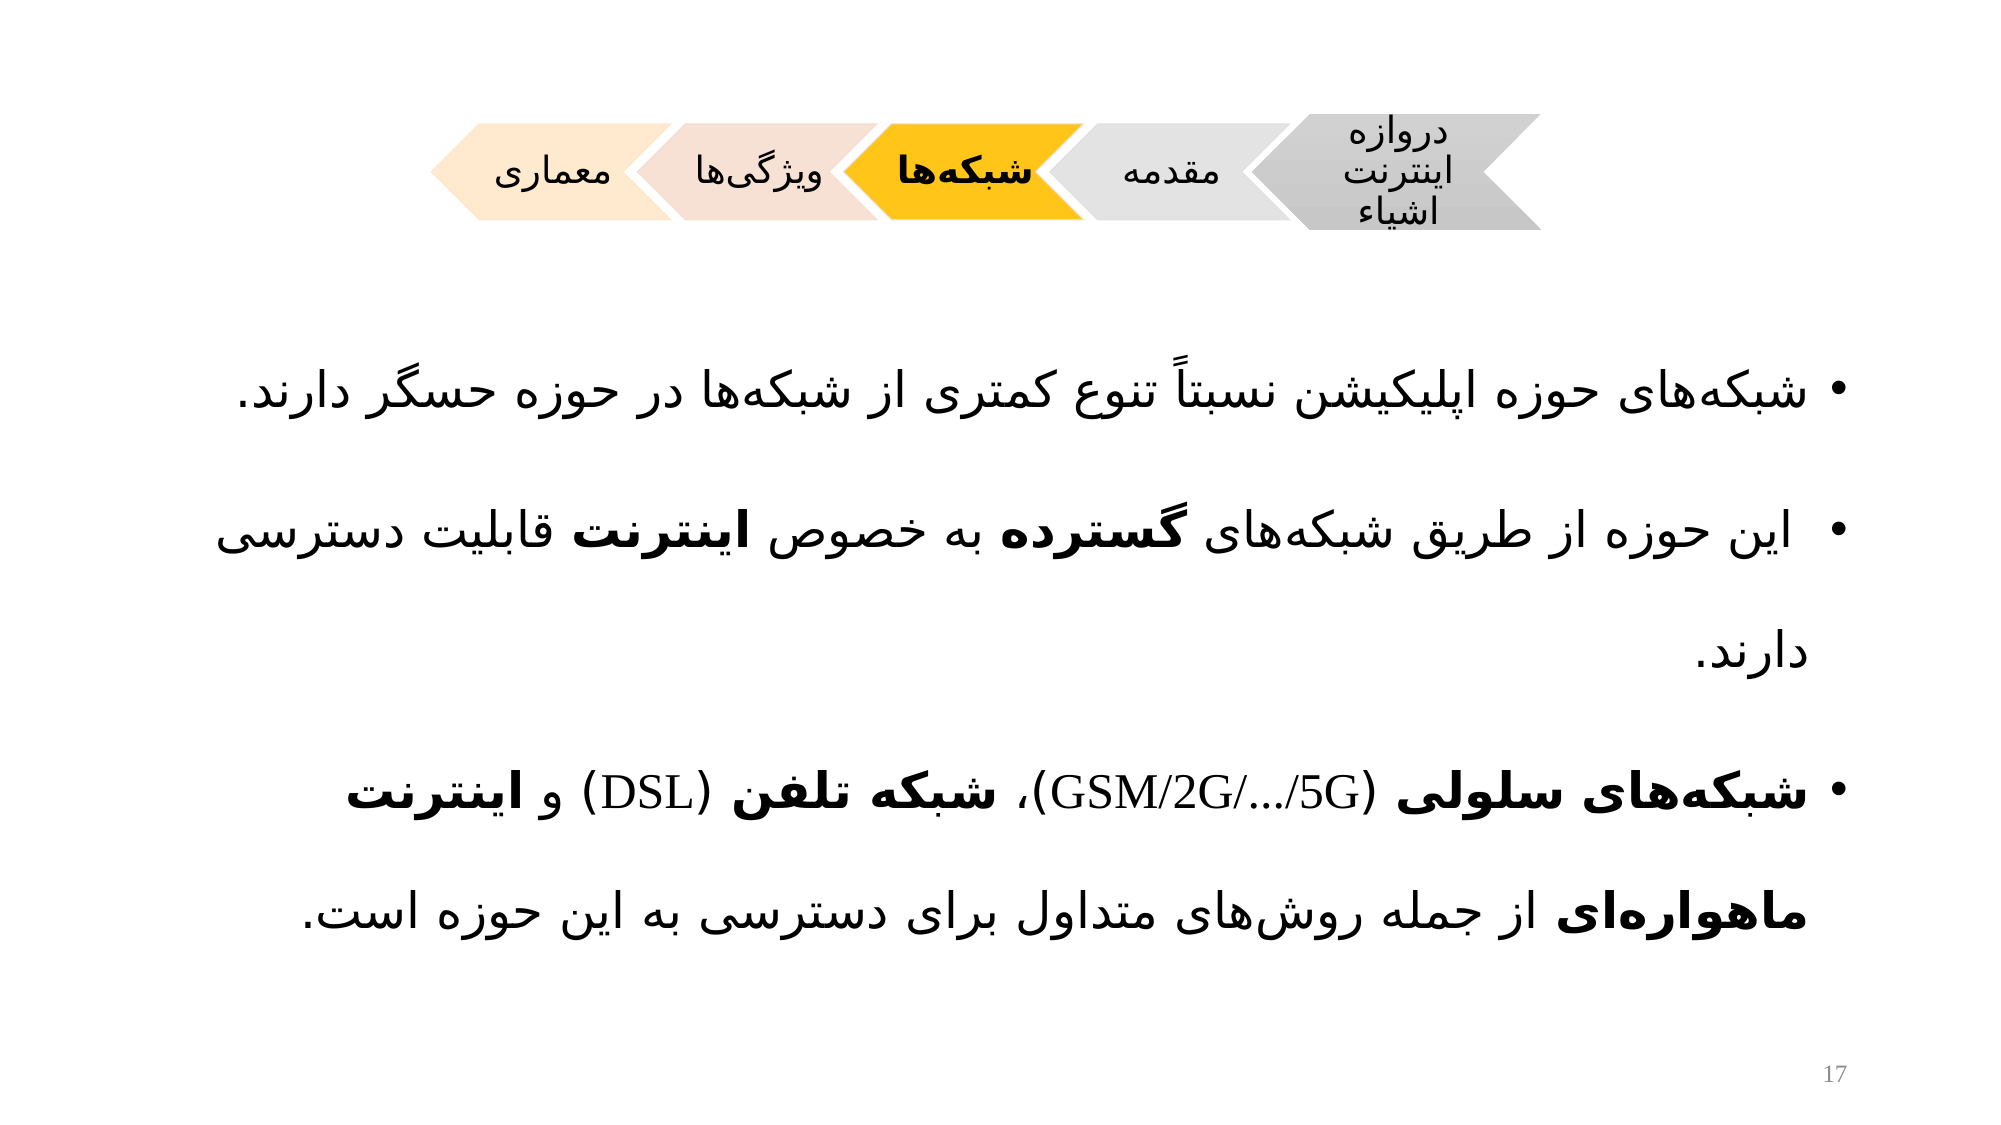

دروازه اینترنت اشیاء
مقدمه
شبکه‌ها
ویژگی‌ها
معماری
شبکه‌های حوزه اپلیکیشن نسبتاً تنوع کمتری از شبکه‌ها در حوزه حسگر دارند.
 این حوزه از طریق شبکه‌های گسترده به خصوص اینترنت قابلیت دسترسی دارند.
شبکه‌های سلولی (GSM/2G/.../5G)، شبکه تلفن (DSL) و اینترنت ماهواره‌ای از جمله روش‌های متداول برای دسترسی به این حوزه است.
17